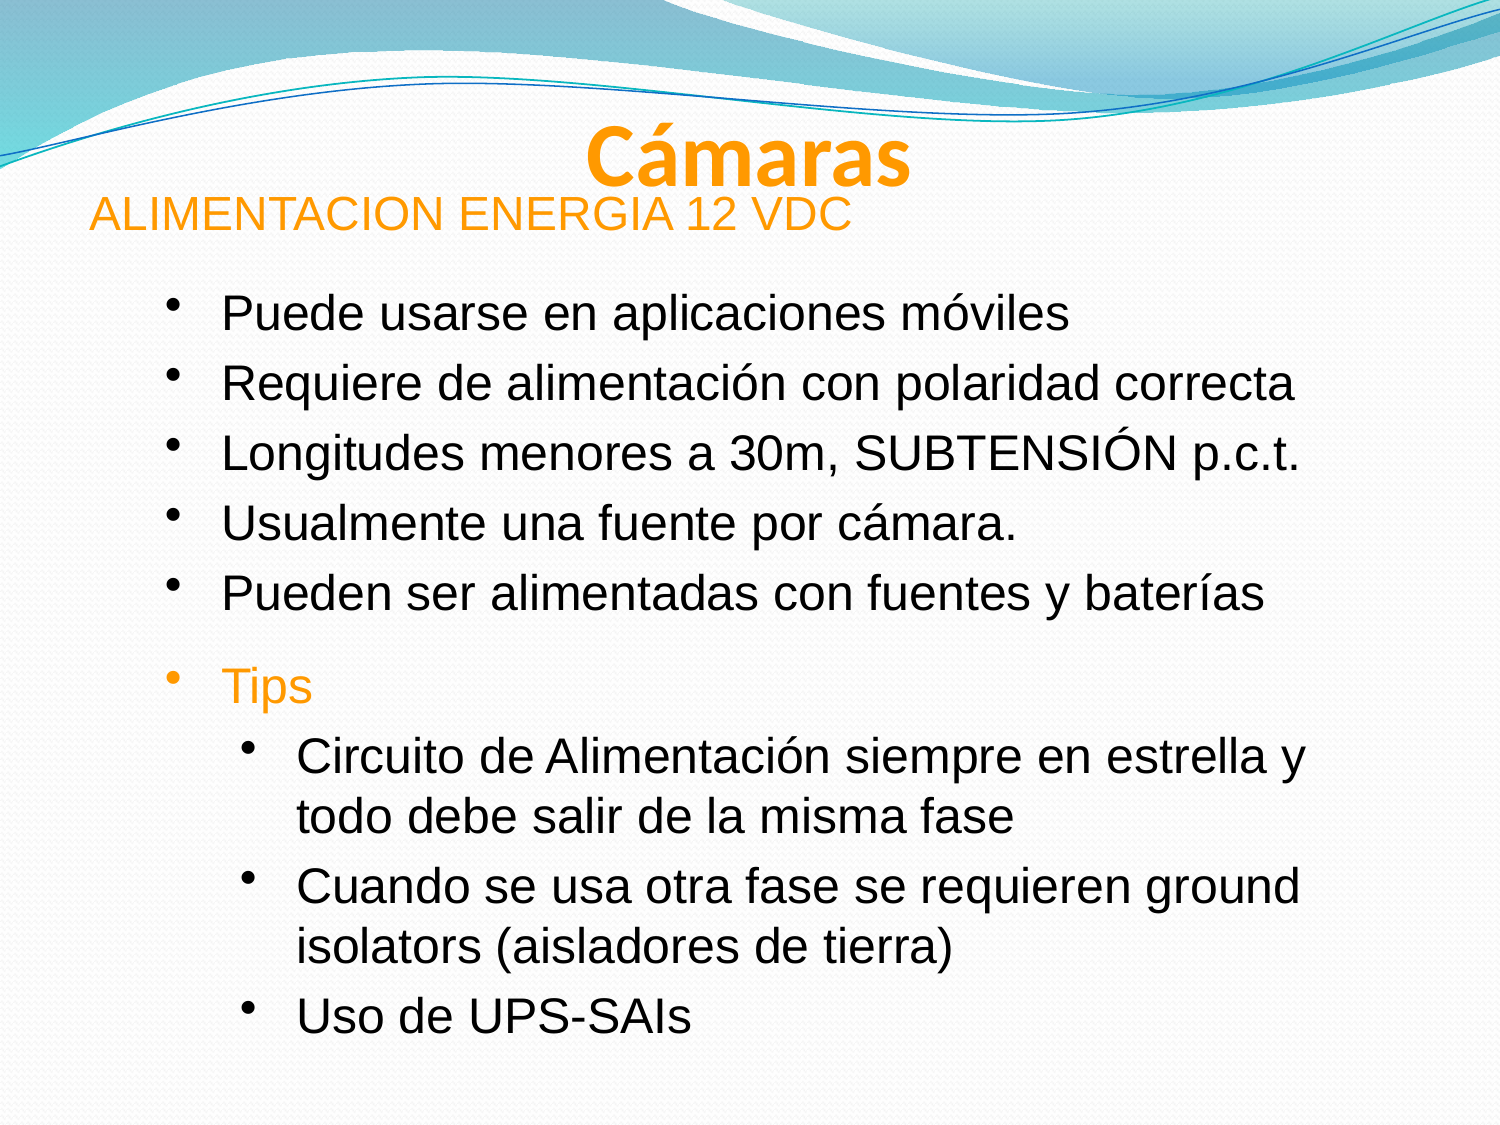

Cámaras

ALIMENTACION ENERGIA 12 VDC

Puede usarse en aplicaciones móviles
Requiere de alimentación con polaridad correcta
Longitudes menores a 30m, SUBTENSIÓN p.c.t.
Usualmente una fuente por cámara.
Pueden ser alimentadas con fuentes y baterías

Tips
Circuito de Alimentación siempre en estrella y todo debe salir de la misma fase
Cuando se usa otra fase se requieren ground isolators (aisladores de tierra)
Uso de UPS-SAIs